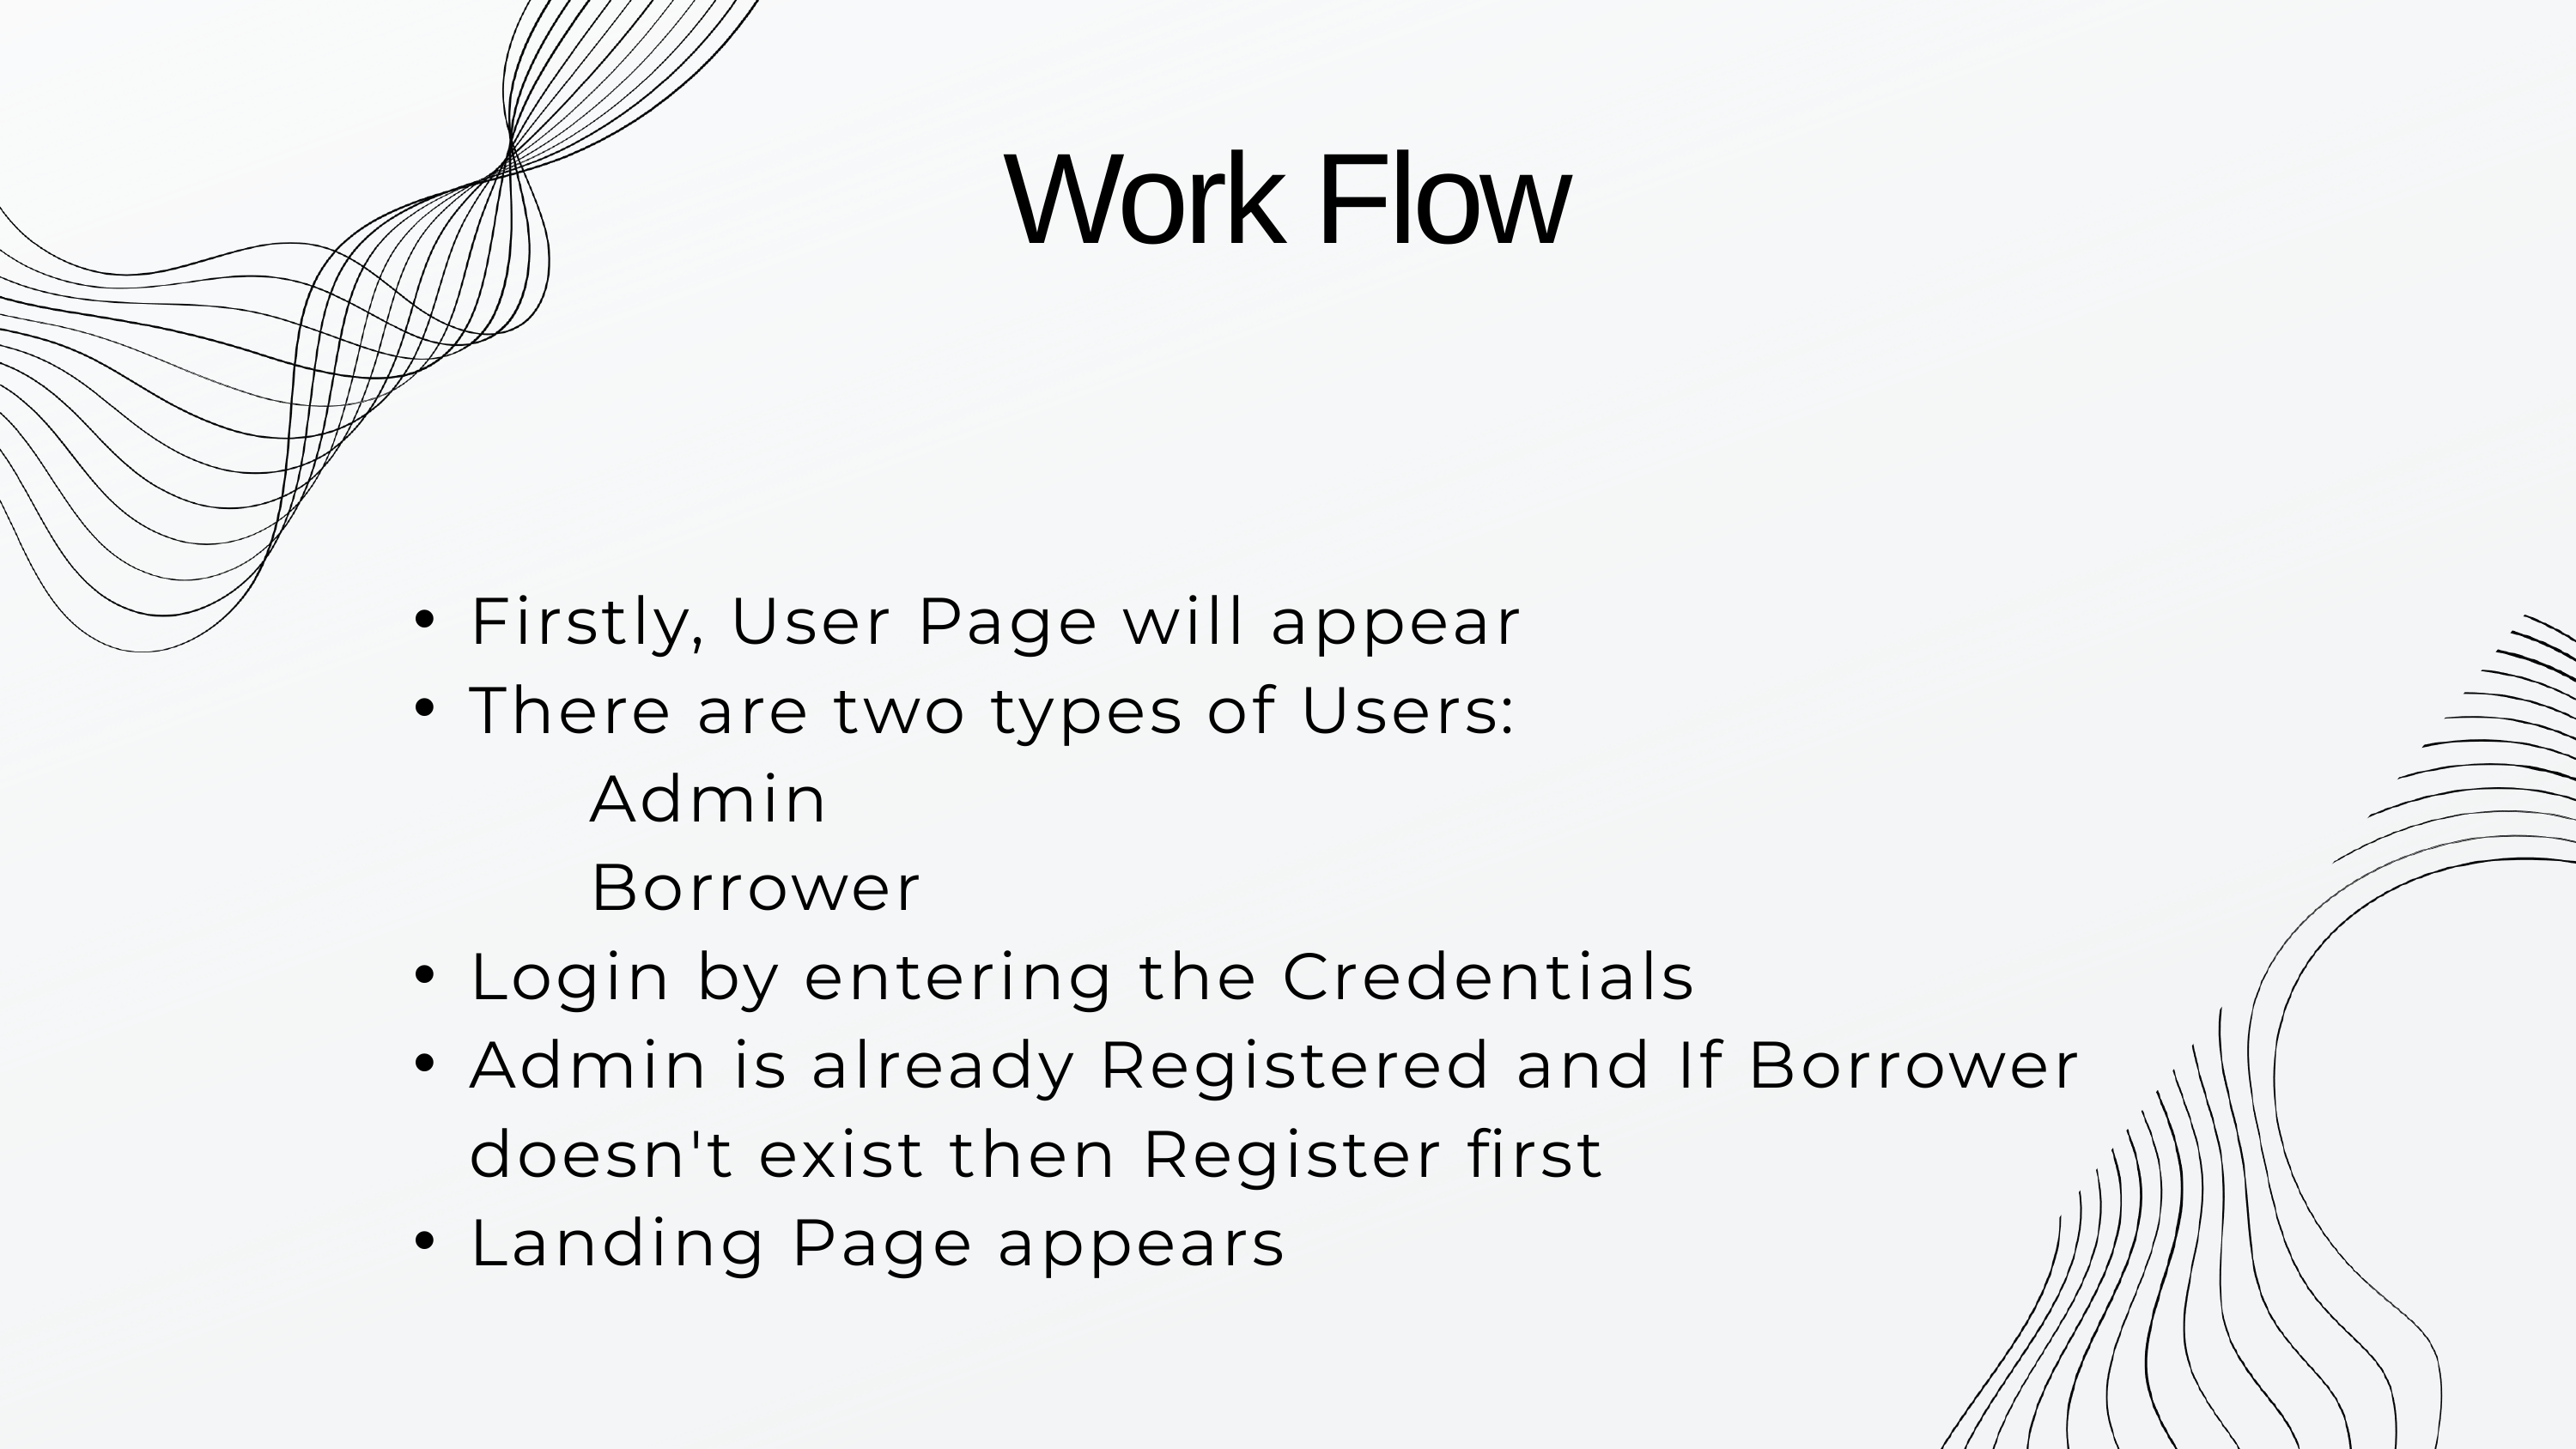

Work Flow
Firstly, User Page will appear
There are two types of Users:
           Admin
           Borrower
Login by entering the Credentials
Admin is already Registered and If Borrower doesn't exist then Register first
Landing Page appears